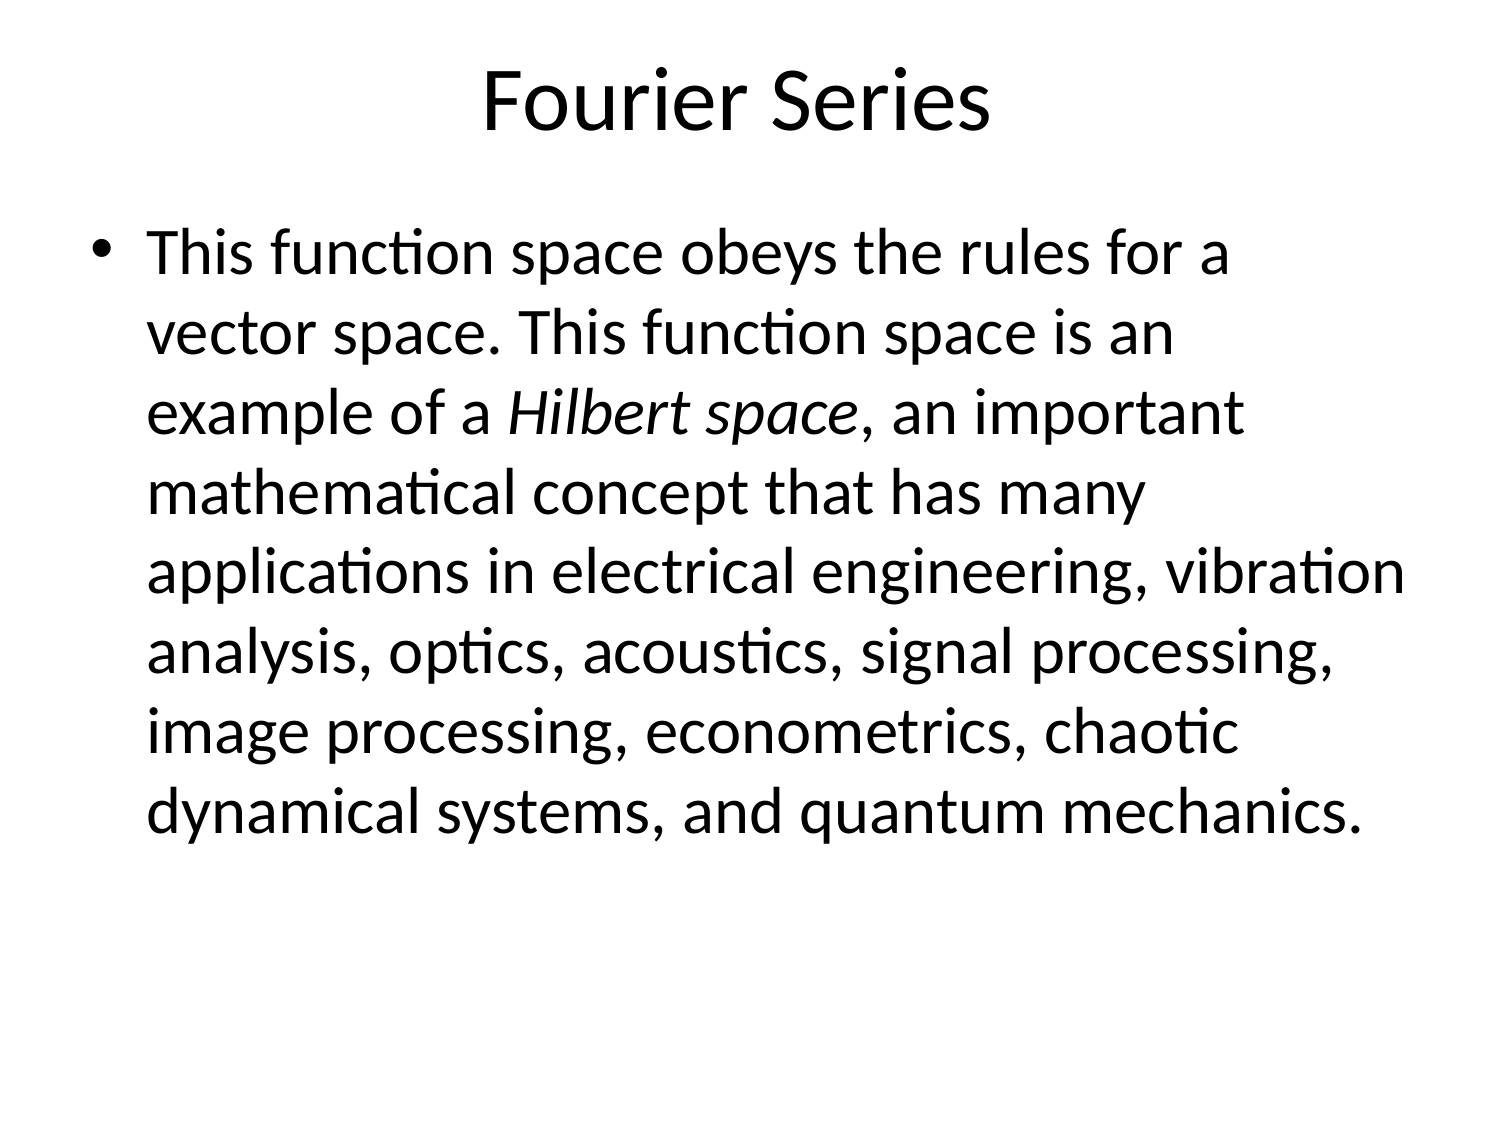

# Fourier Series
This function space obeys the rules for a vector space. This function space is an example of a Hilbert space, an important mathematical concept that has many applications in electrical engineering, vibration analysis, optics, acoustics, signal processing, image processing, econometrics, chaotic dynamical systems, and quantum mechanics.